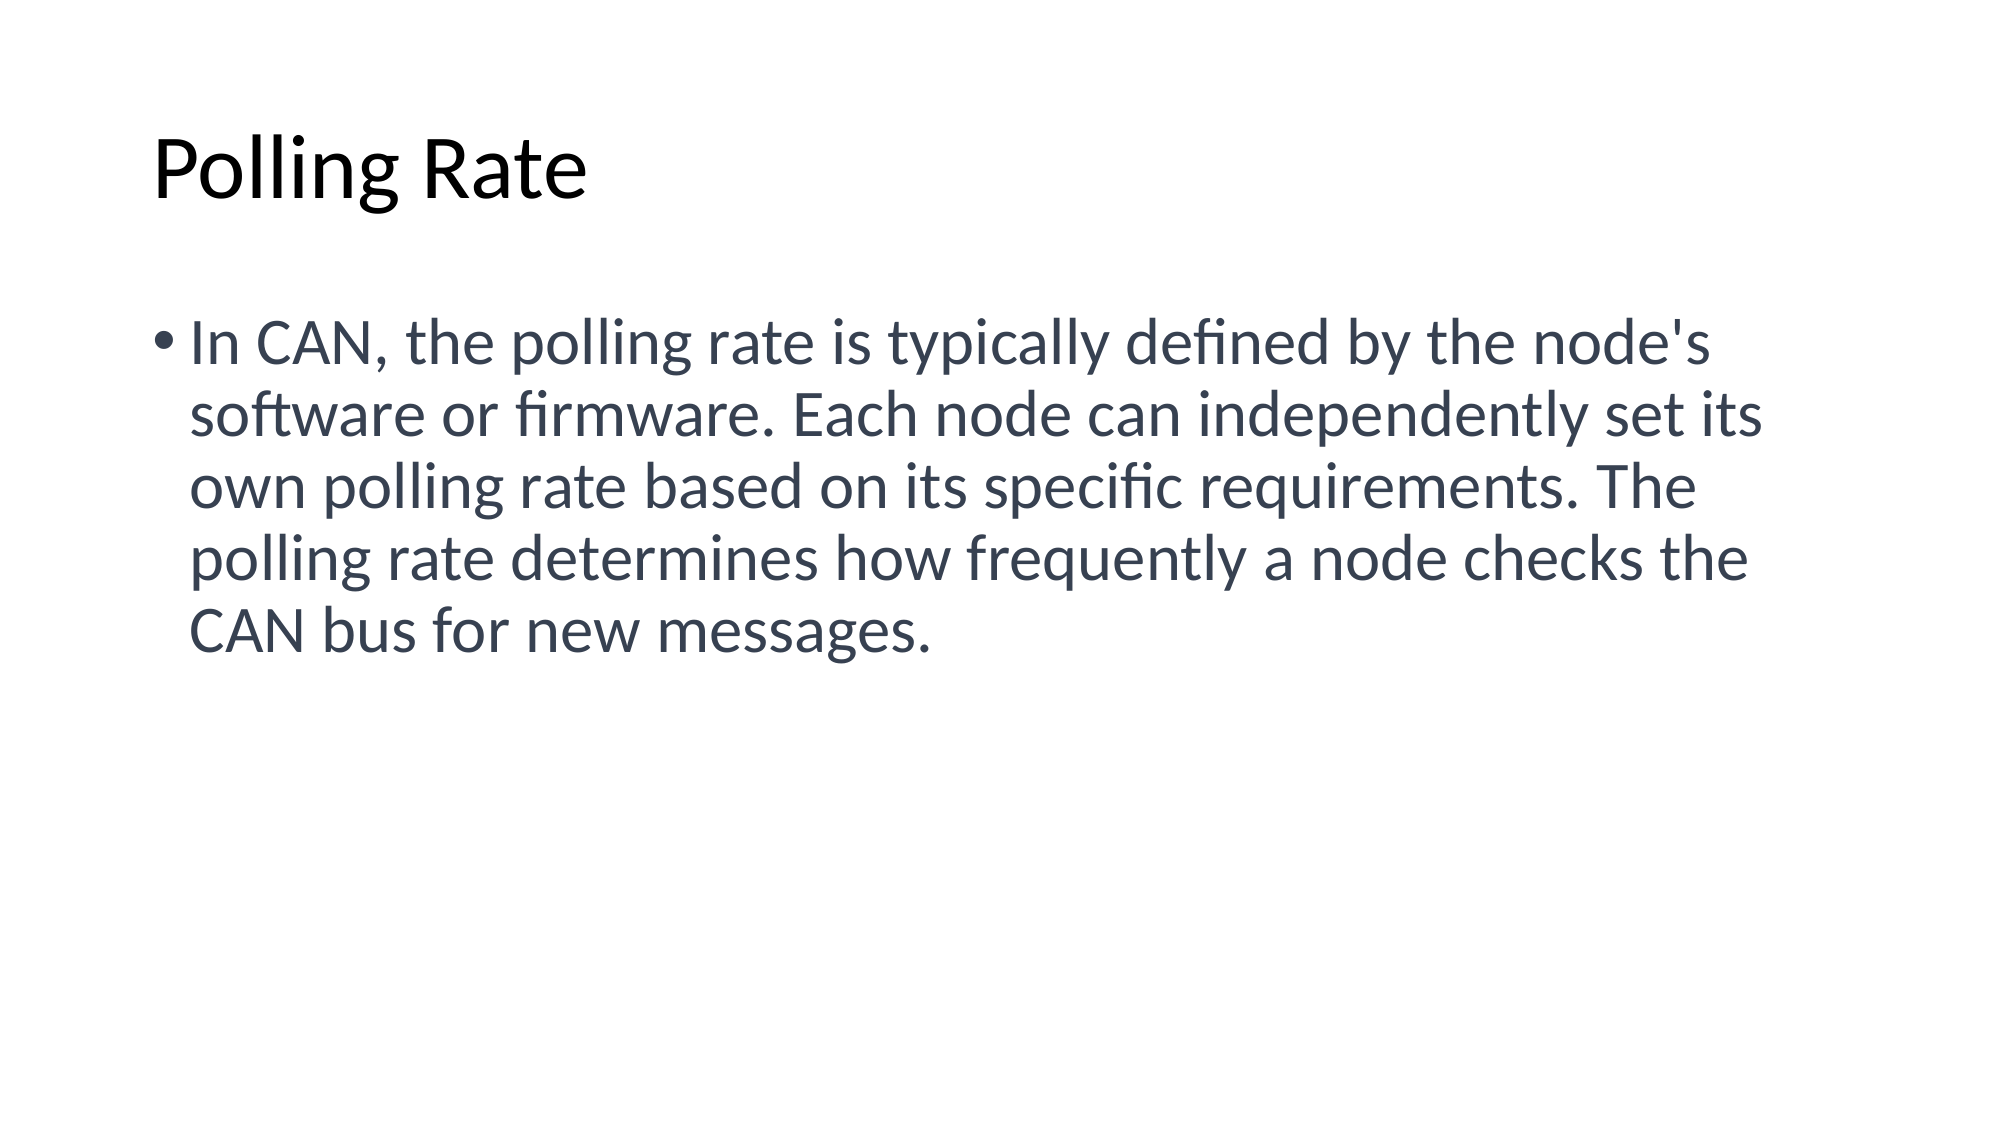

# Polling Rate
In CAN, the polling rate is typically defined by the node's software or firmware. Each node can independently set its own polling rate based on its specific requirements. The polling rate determines how frequently a node checks the CAN bus for new messages.